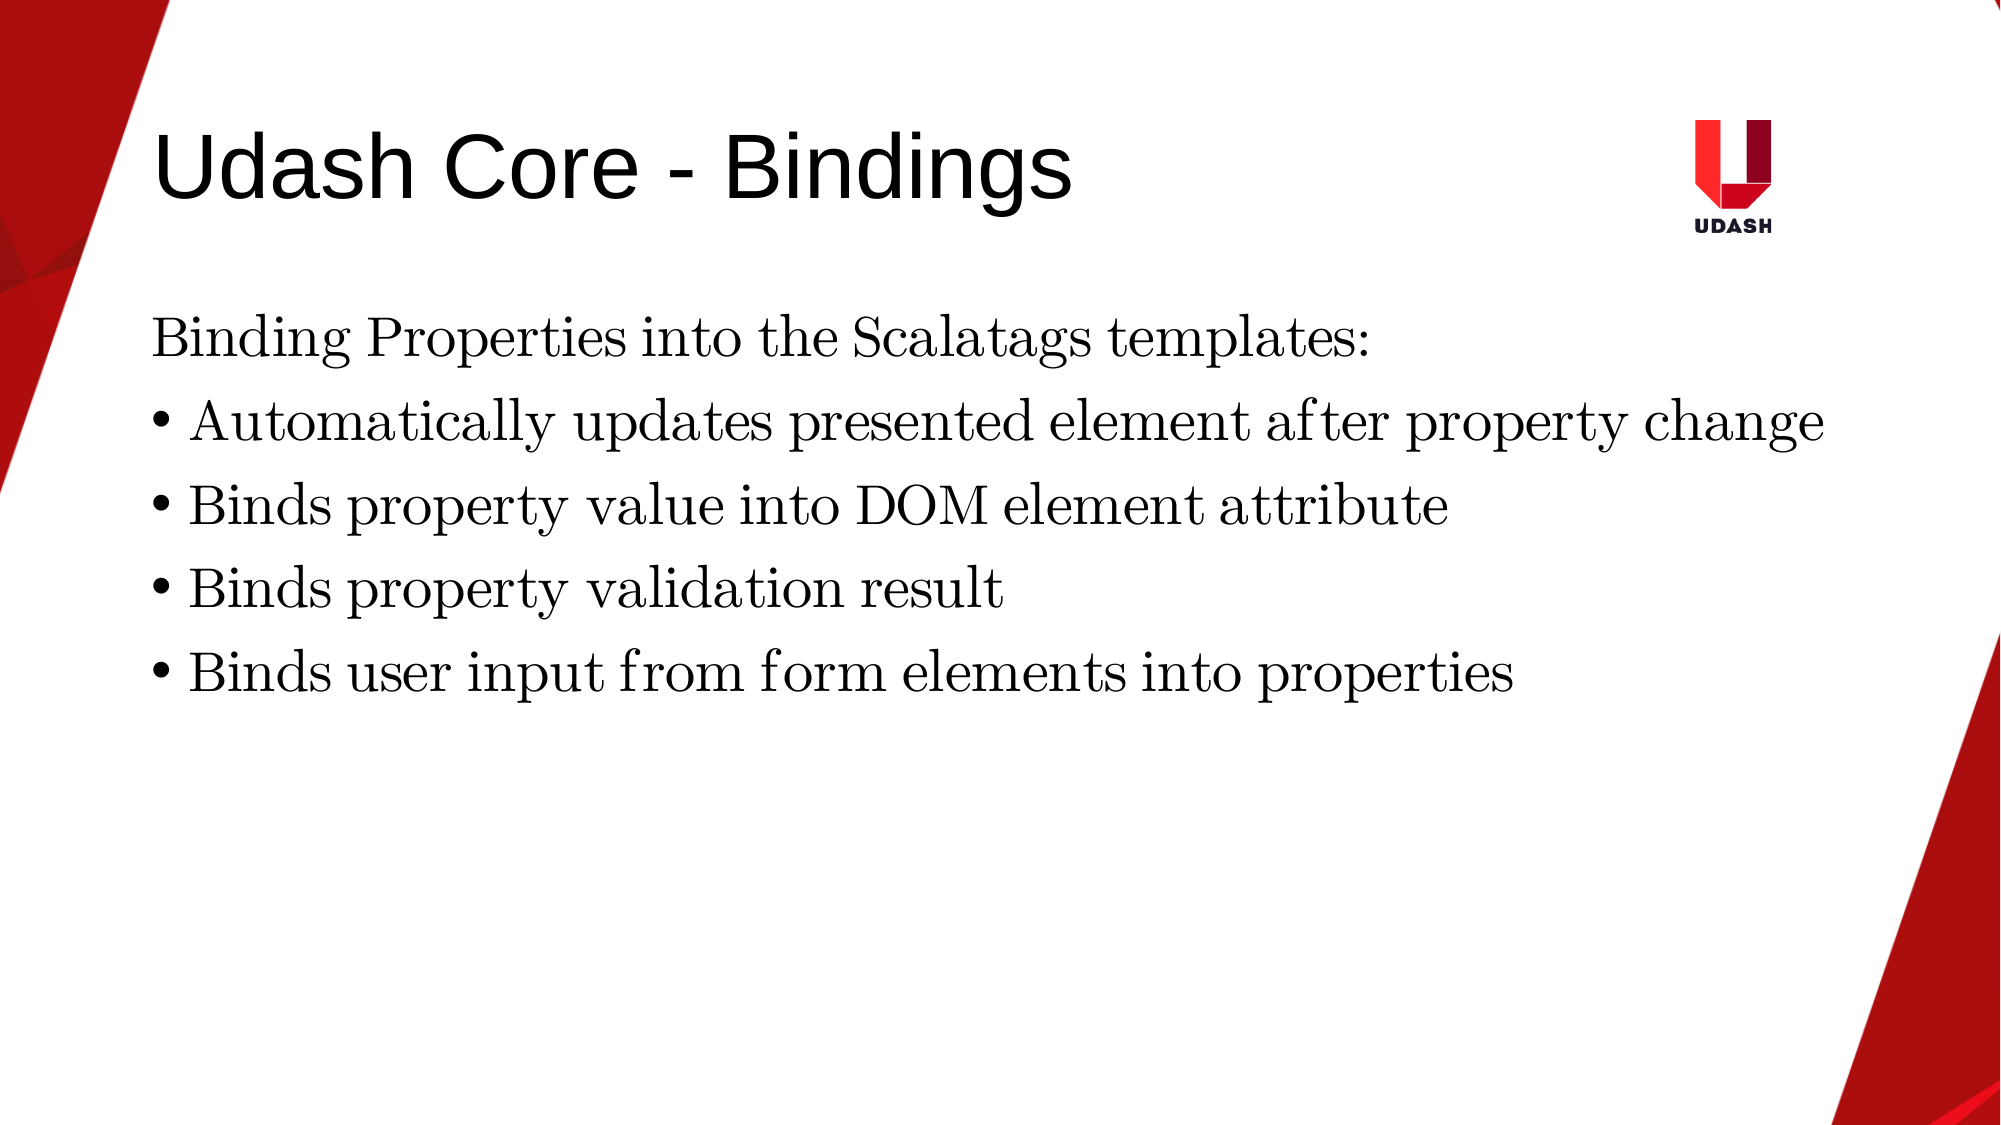

# Udash Core - Bindings
Binding Properties into the Scalatags templates:
Automatically updates presented element after property change
Binds property value into DOM element attribute
Binds property validation result
Binds user input from form elements into properties